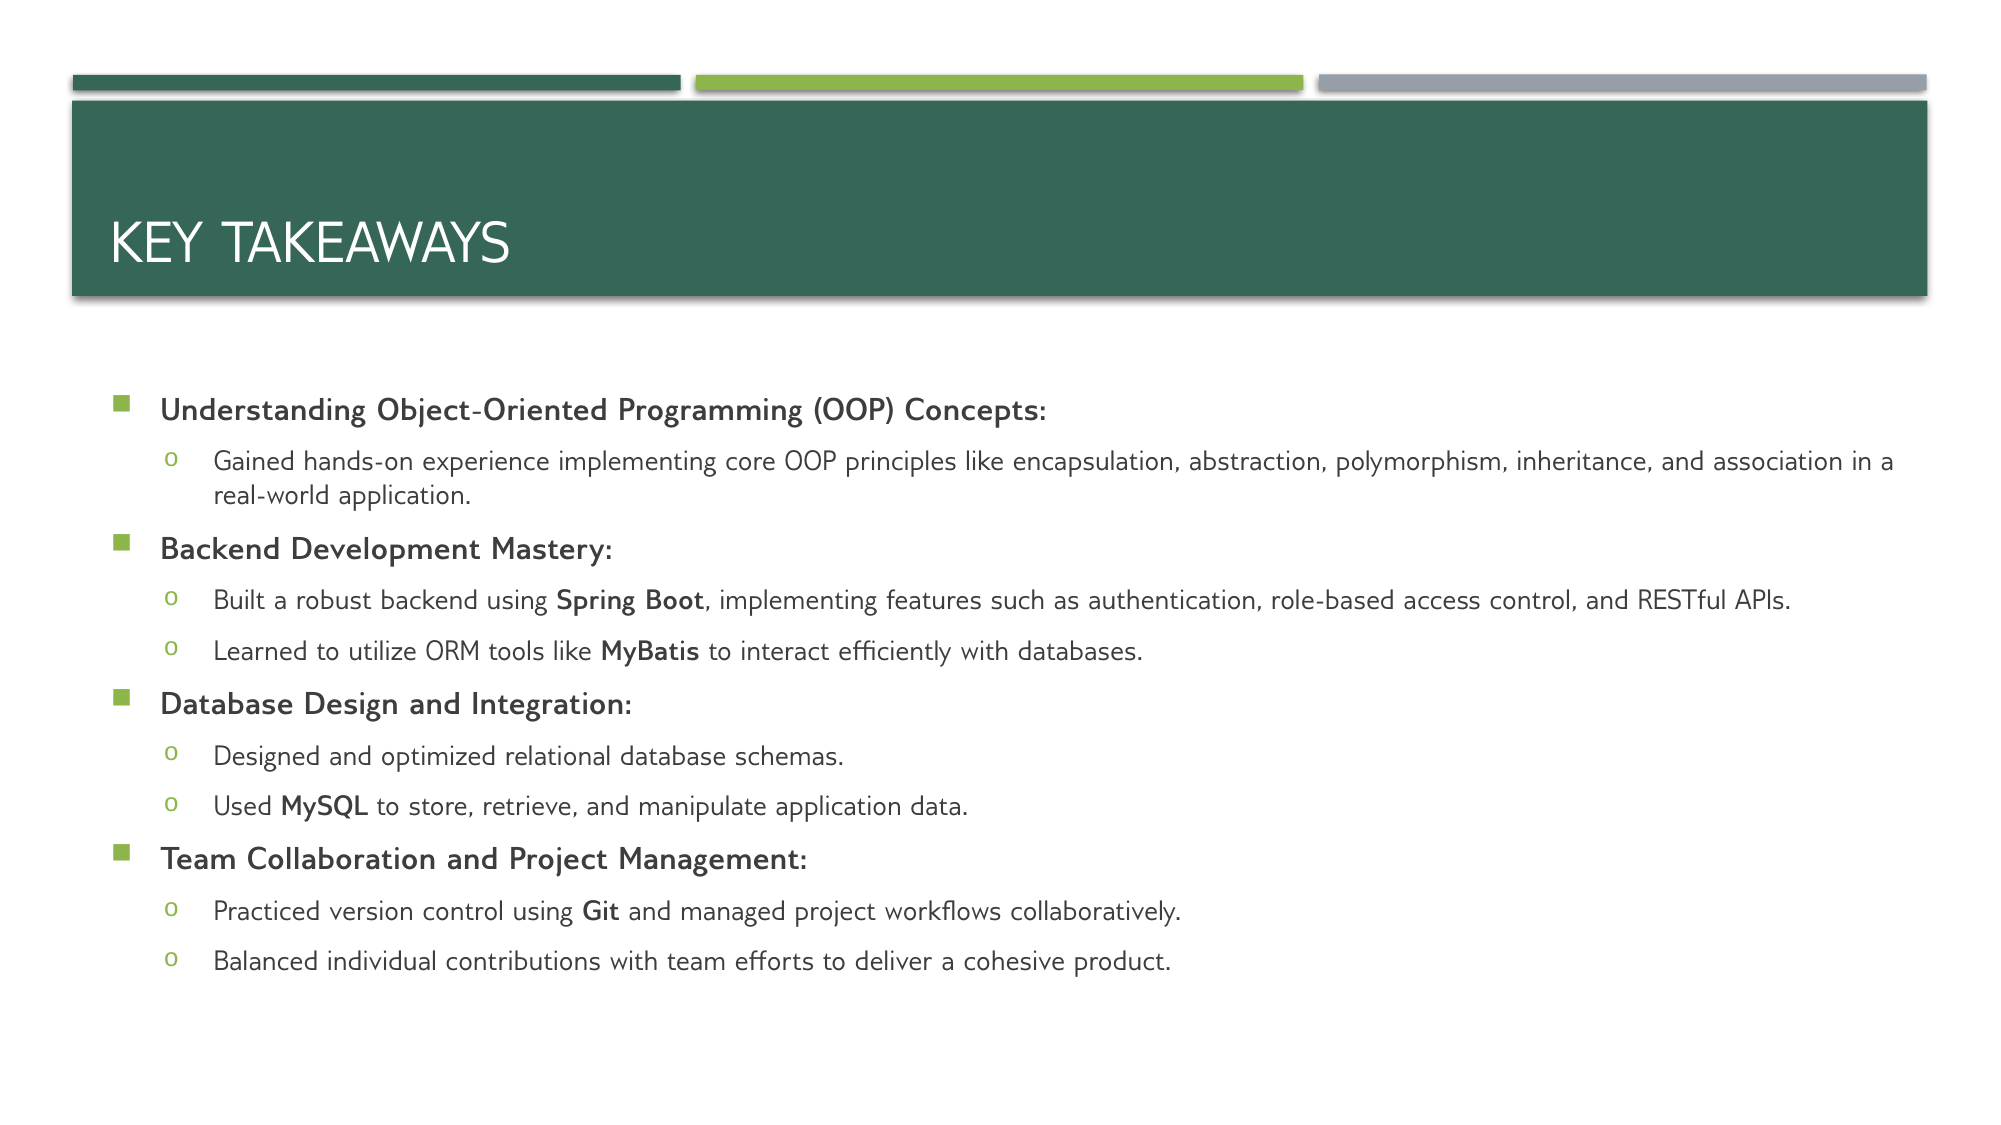

# Key Takeaways
Understanding Object-Oriented Programming (OOP) Concepts:
Gained hands-on experience implementing core OOP principles like encapsulation, abstraction, polymorphism, inheritance, and association in a real-world application.
Backend Development Mastery:
Built a robust backend using Spring Boot, implementing features such as authentication, role-based access control, and RESTful APIs.
Learned to utilize ORM tools like MyBatis to interact efficiently with databases.
Database Design and Integration:
Designed and optimized relational database schemas.
Used MySQL to store, retrieve, and manipulate application data.
Team Collaboration and Project Management:
Practiced version control using Git and managed project workflows collaboratively.
Balanced individual contributions with team efforts to deliver a cohesive product.